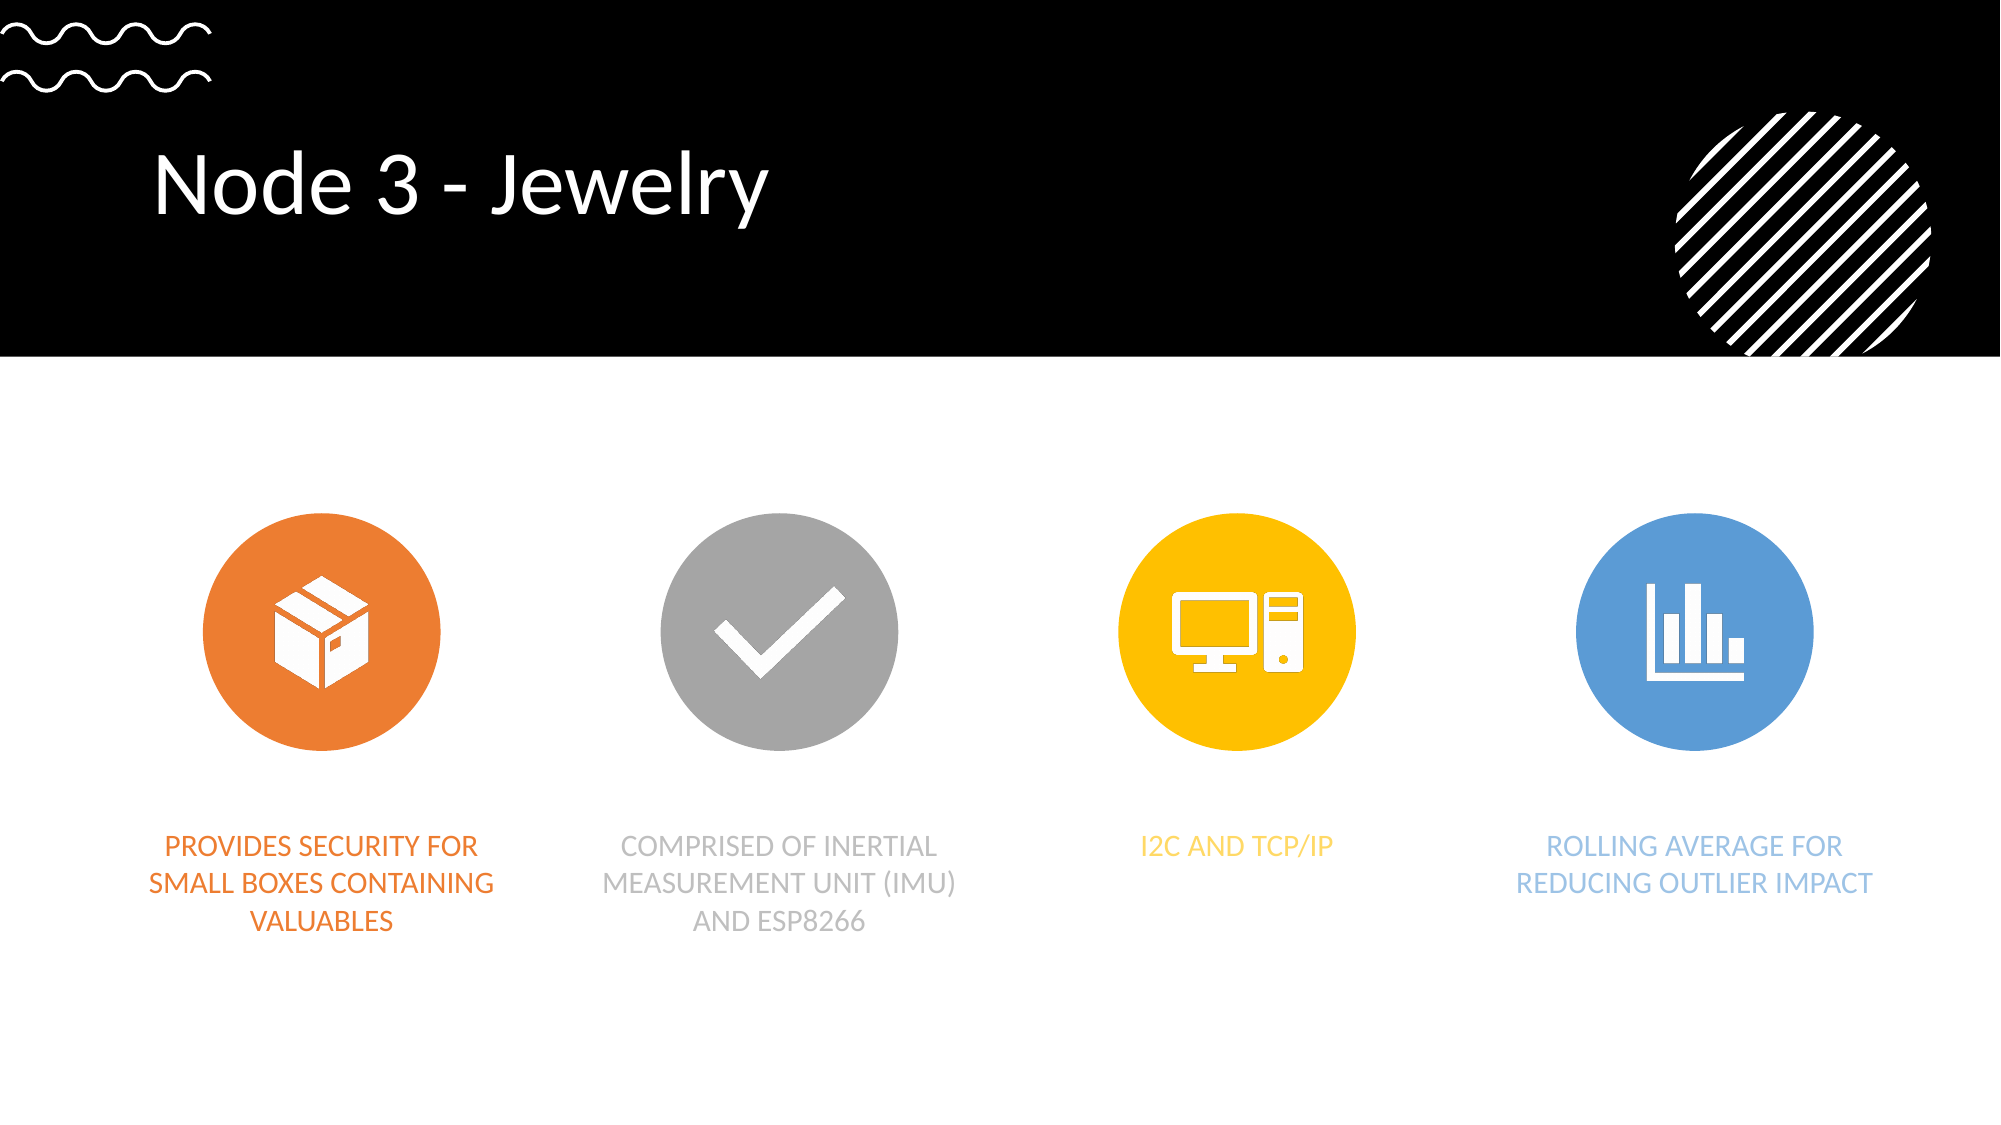

# Node 3 - Jewelry

Provides security for small boxes containing valuables
Comprised of Inertial Measurement Unit (IMU) and ESP8266
I2C and TCP/IP
Rolling Average for reducing outlier impact